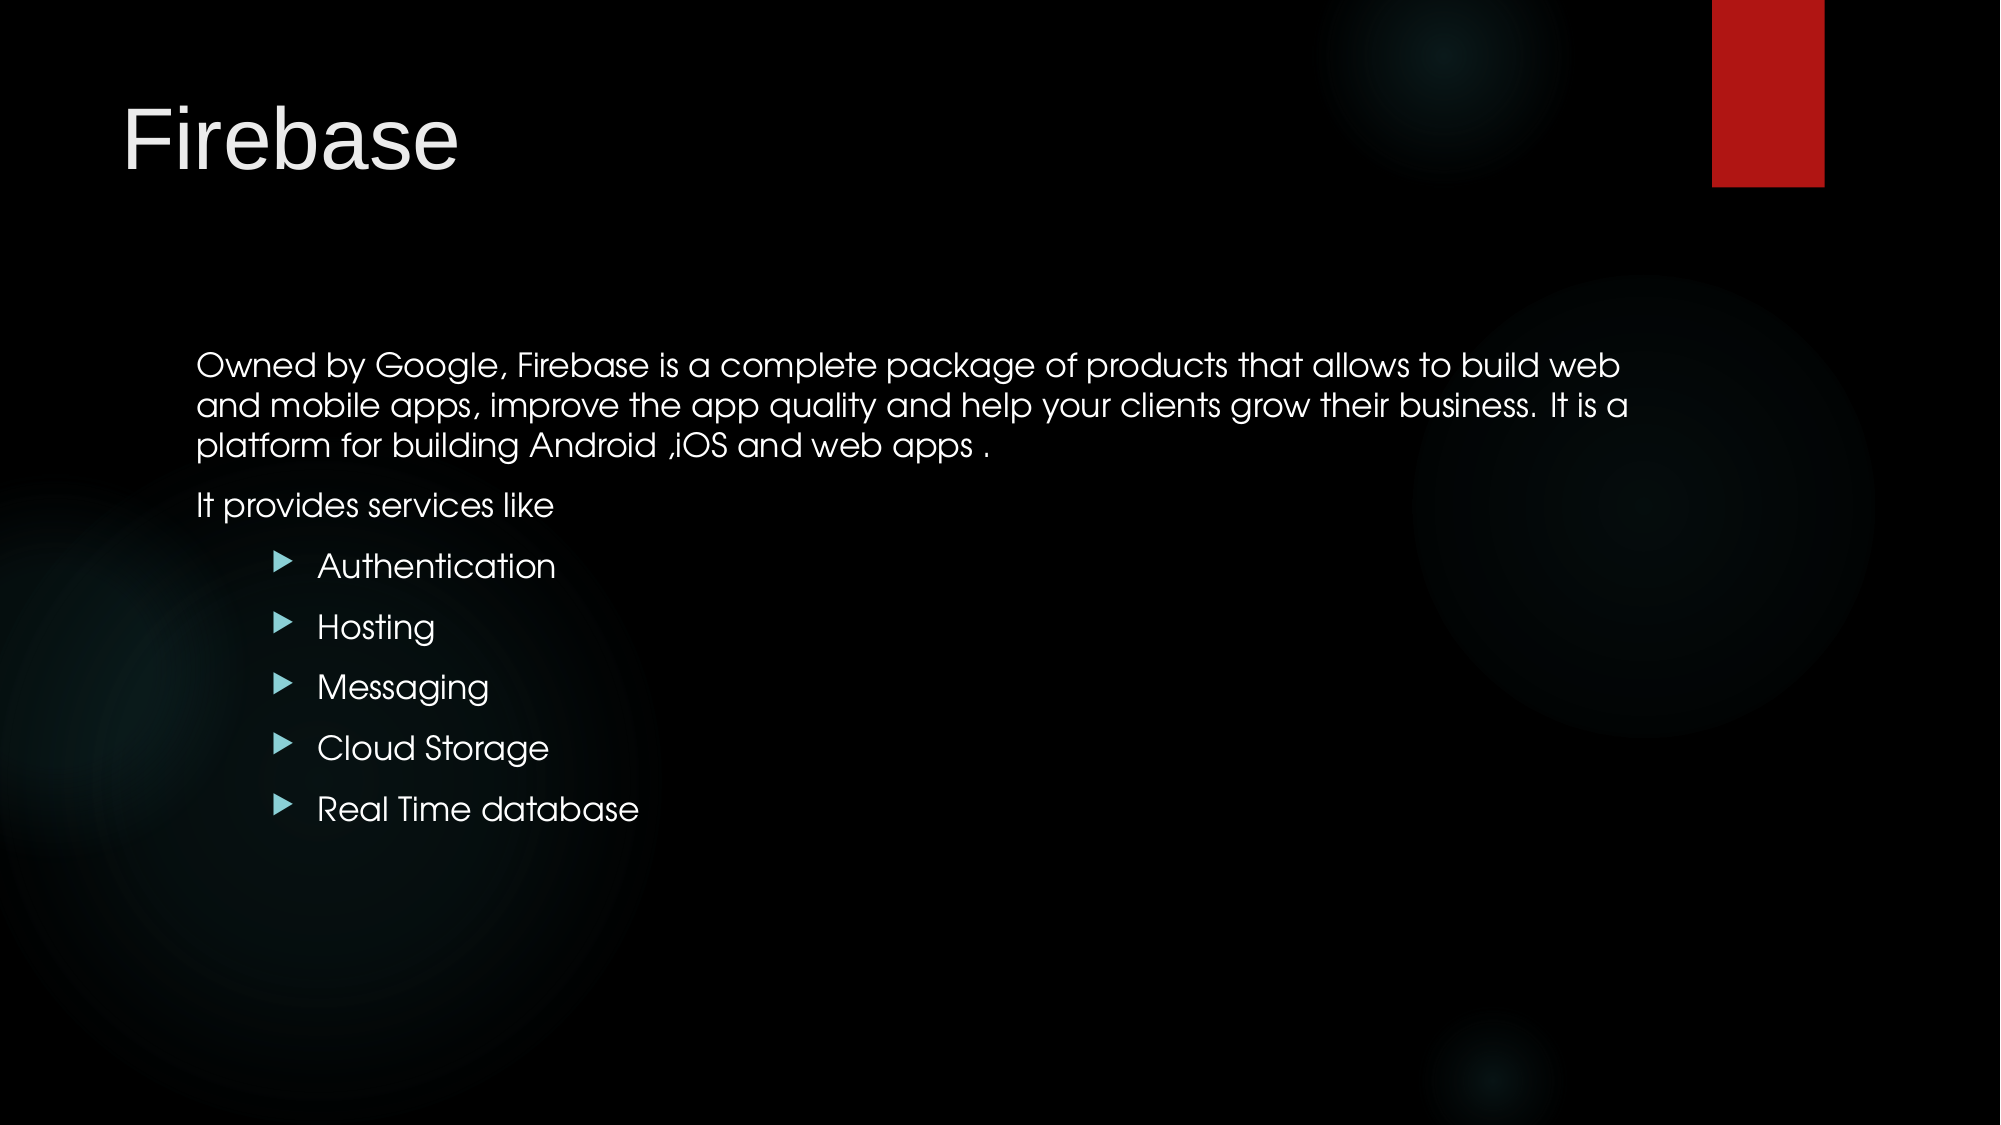

# Firebase
Owned by Google, Firebase is a complete package of products that allows to build web and mobile apps, improve the app quality and help your clients grow their business. It is a platform for building Android ,iOS and web apps .
It provides services like
Authentication
Hosting
Messaging
Cloud Storage
Real Time database